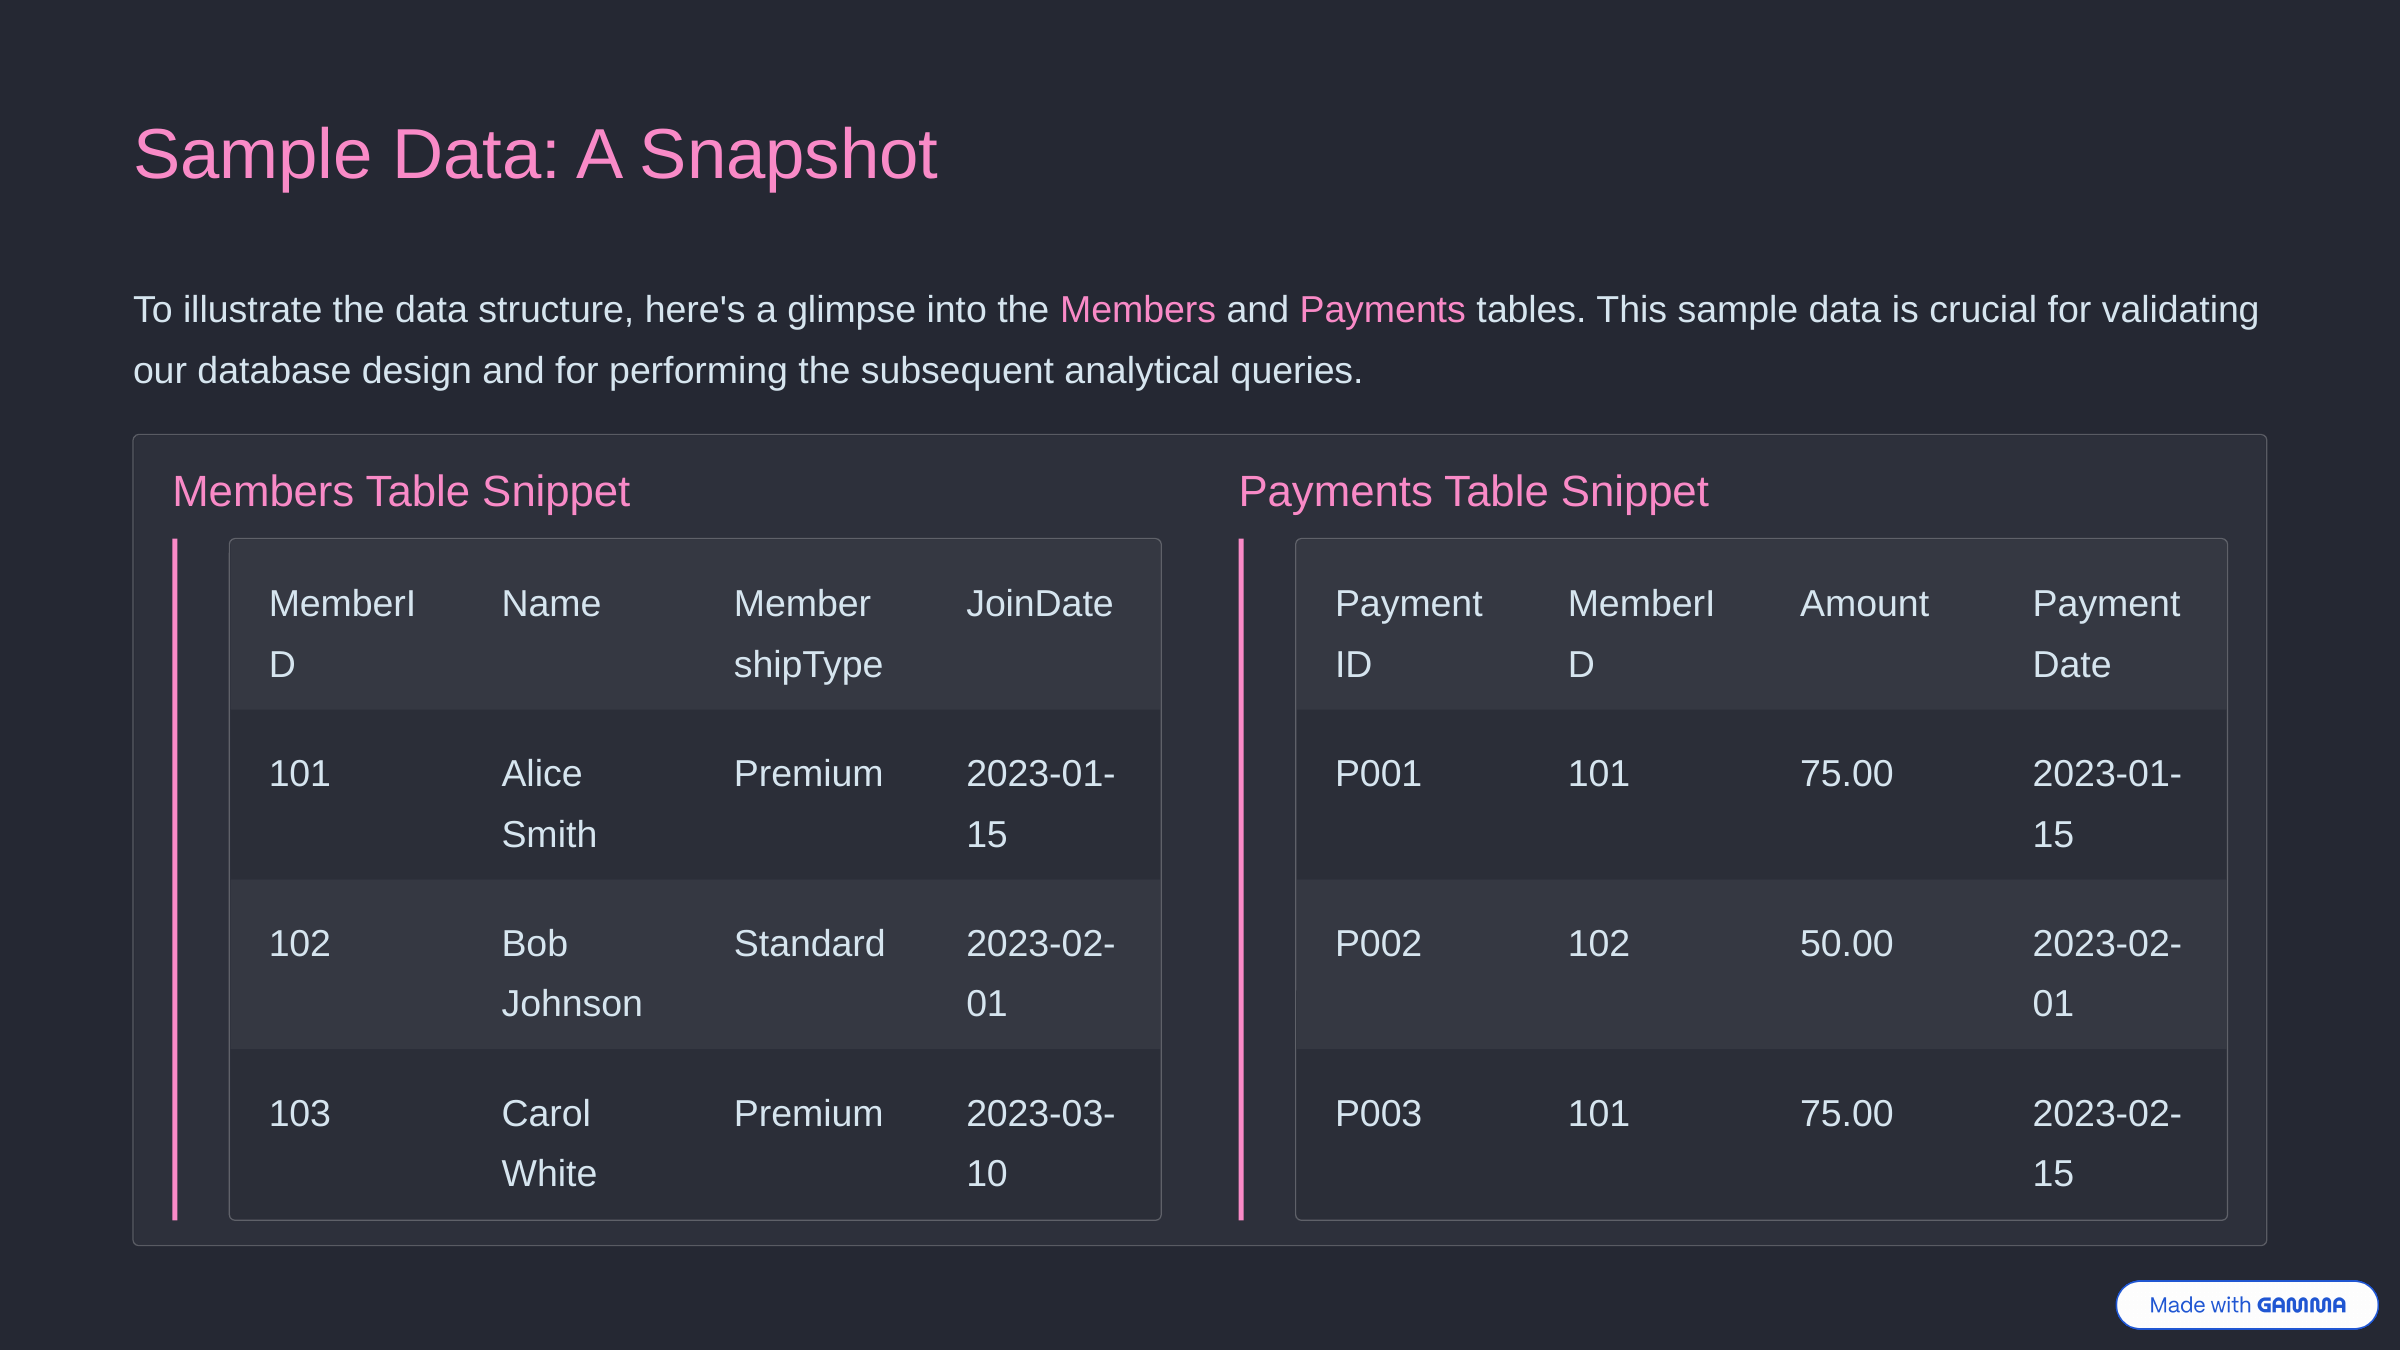

Sample Data: A Snapshot
To illustrate the data structure, here's a glimpse into the Members and Payments tables. This sample data is crucial for validating our database design and for performing the subsequent analytical queries.

Members Table Snippet
Payments Table Snippet

MemberID
Name
MembershipType
JoinDate
PaymentID
MemberID
Amount
PaymentDate

101
Alice Smith
Premium
2023-01-15
P001
101
75.00
2023-01-15

102
Bob Johnson
Standard
2023-02-01
P002
102
50.00
2023-02-01

103
Carol White
Premium
2023-03-10
P003
101
75.00
2023-02-15